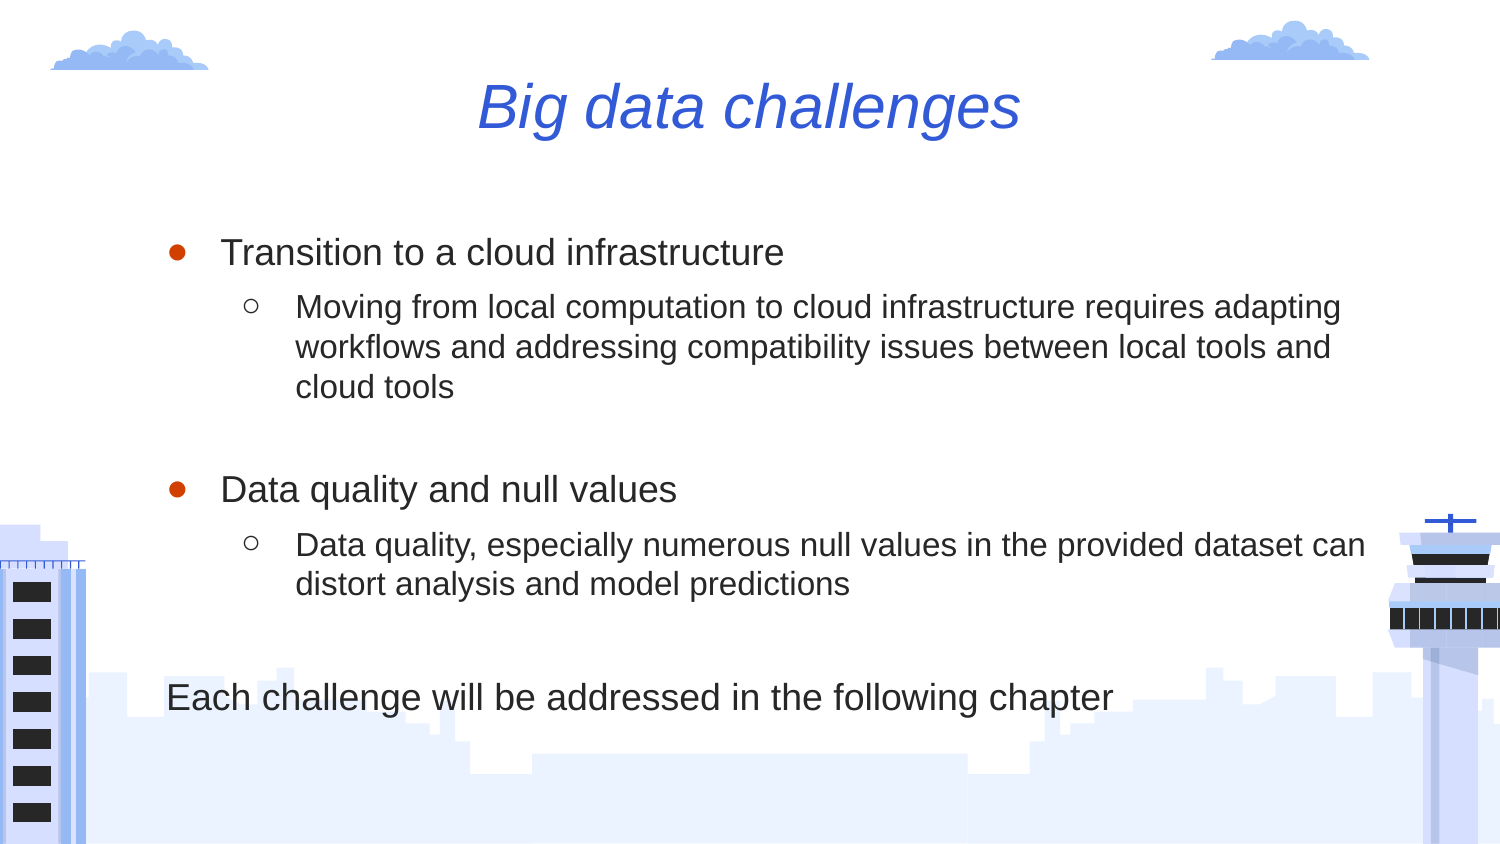

# Big data challenges

Transition to a cloud infrastructure
Moving from local computation to cloud infrastructure requires adapting workflows and addressing compatibility issues between local tools and cloud tools

Data quality and null values
Data quality, especially numerous null values in the provided dataset can distort analysis and model predictions

Each challenge will be addressed in the following chapter